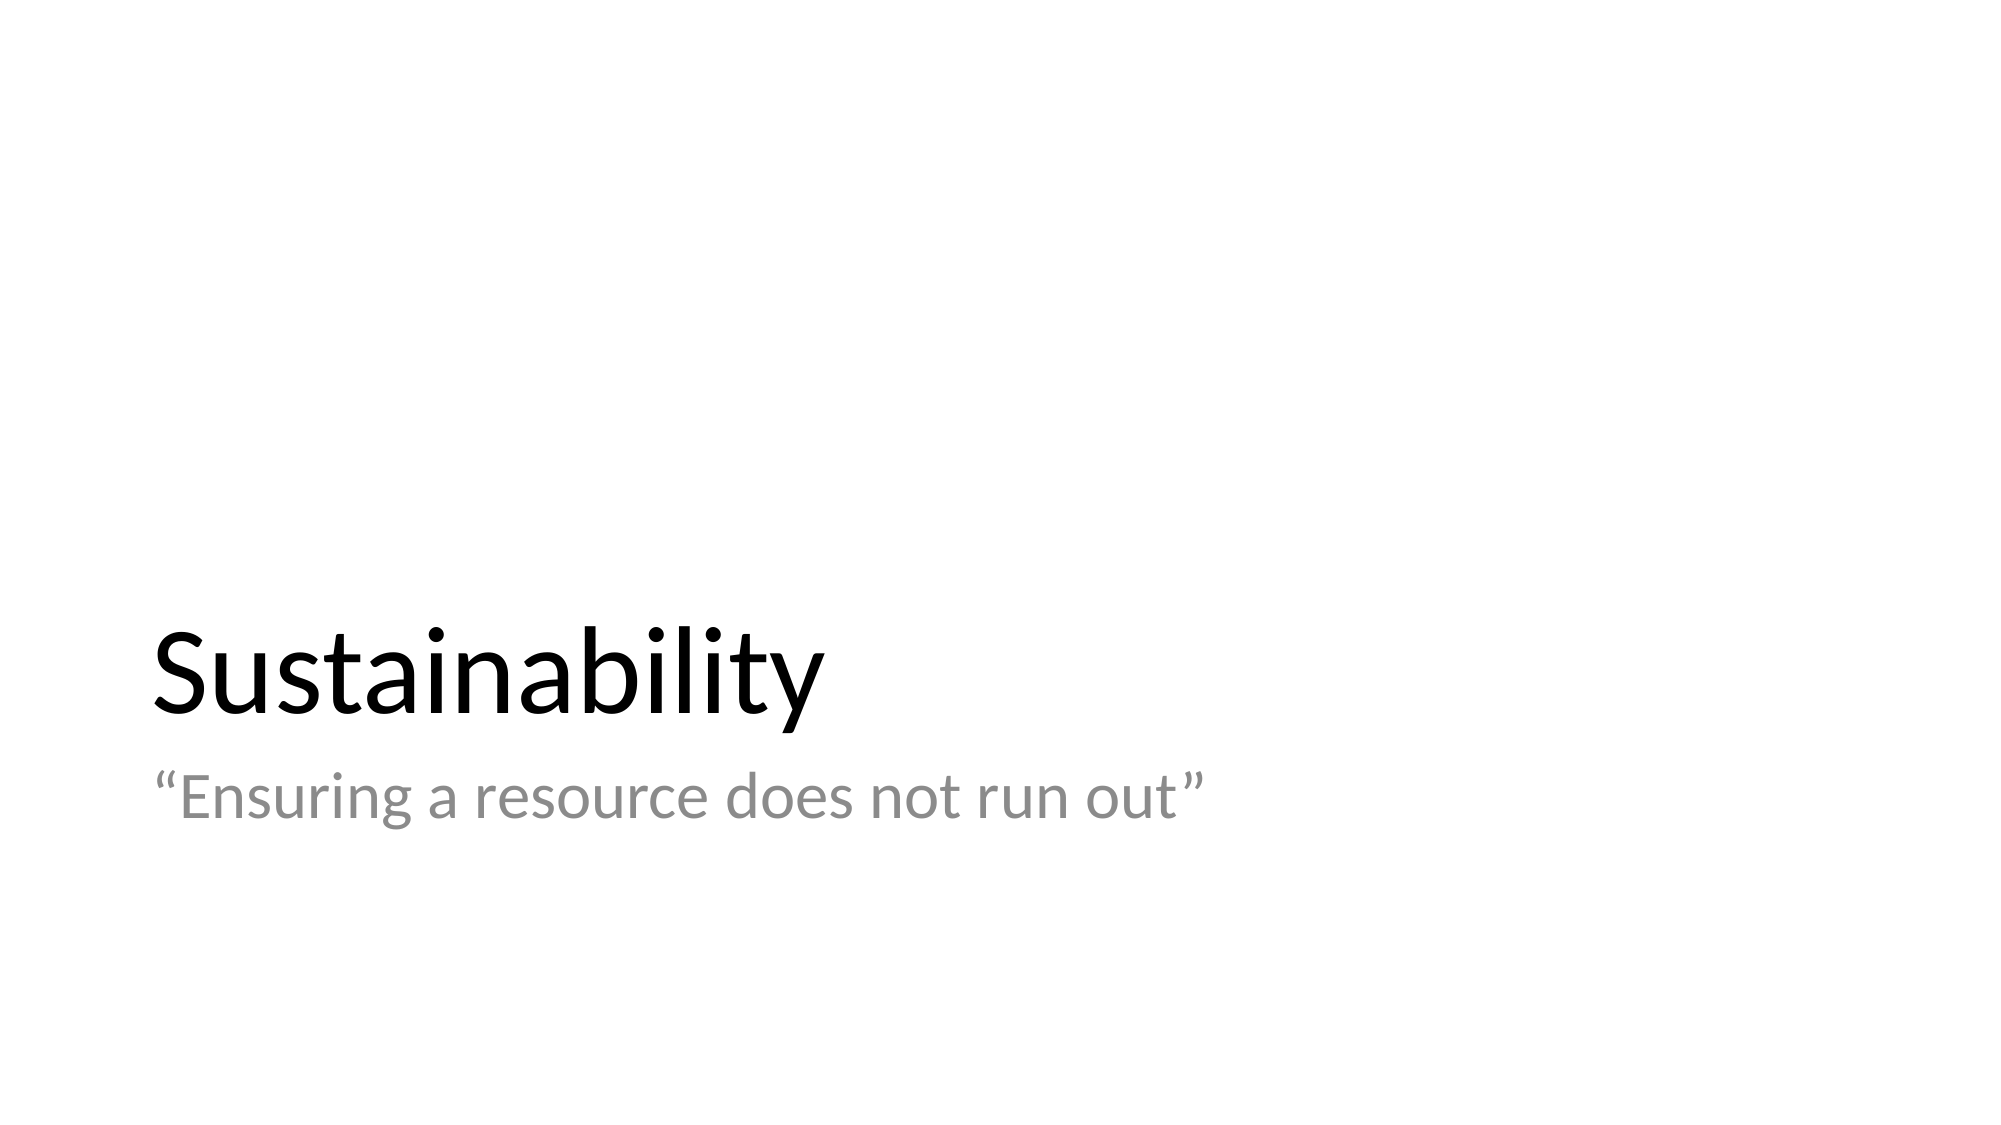

# Sustainability
“Ensuring a resource does not run out”